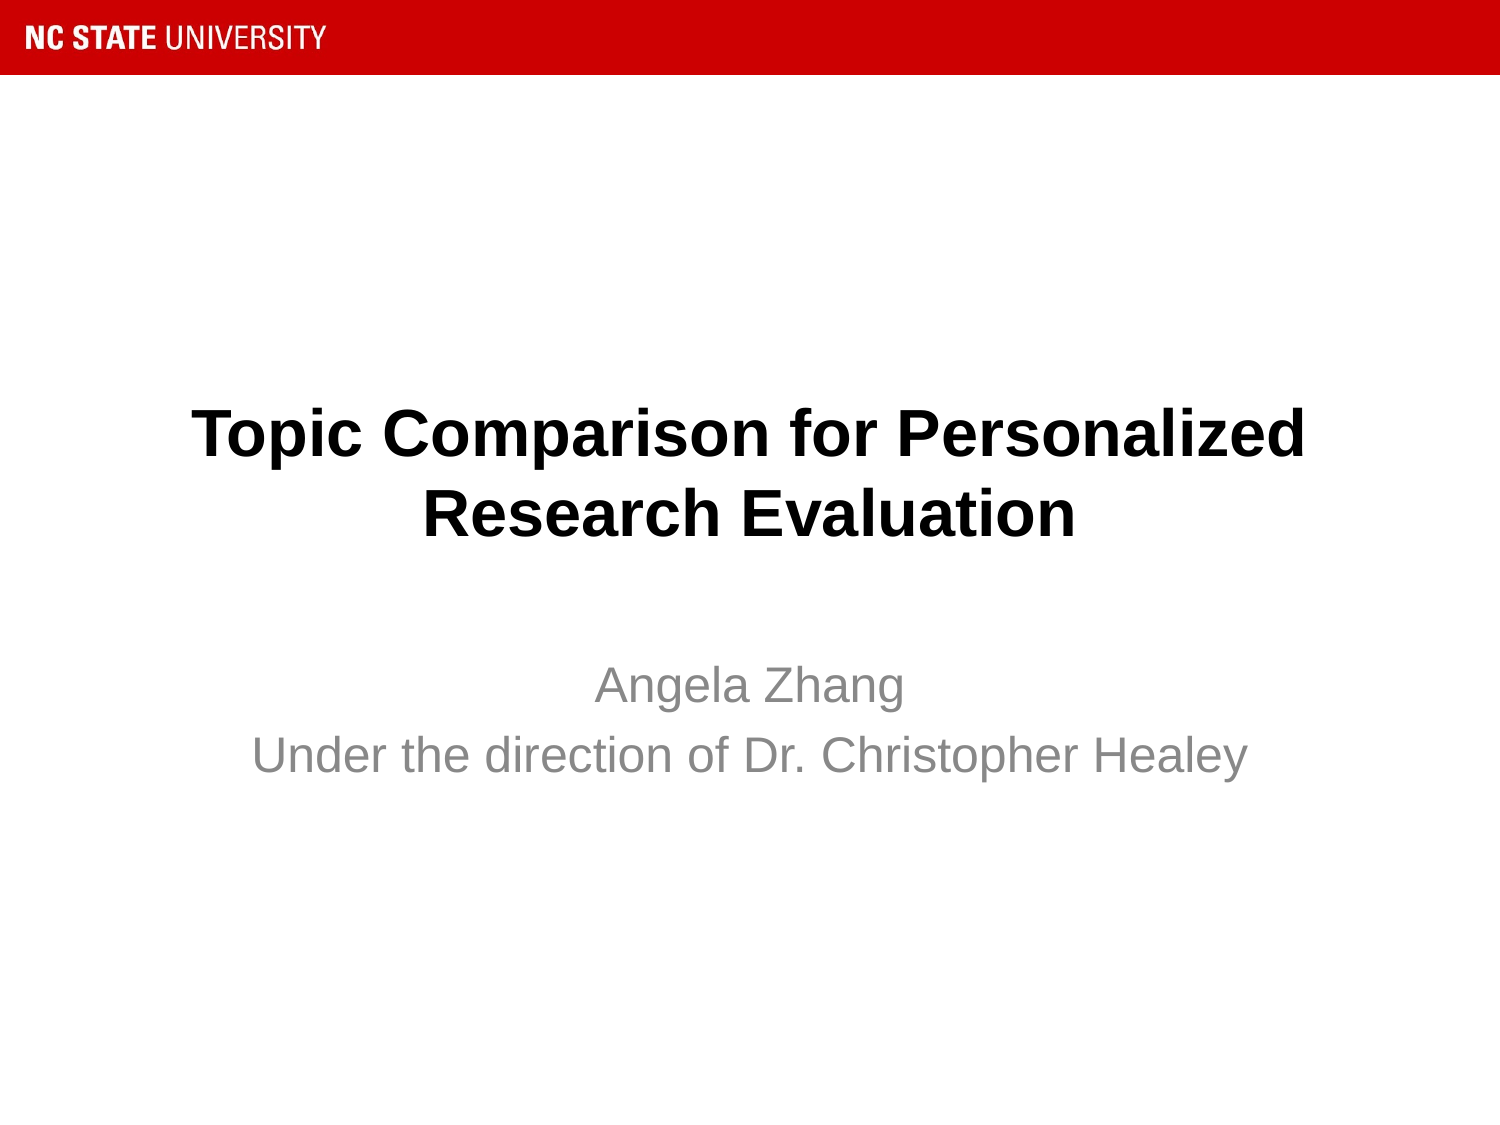

# Topic Comparison for Personalized Research Evaluation
Angela Zhang
Under the direction of Dr. Christopher Healey